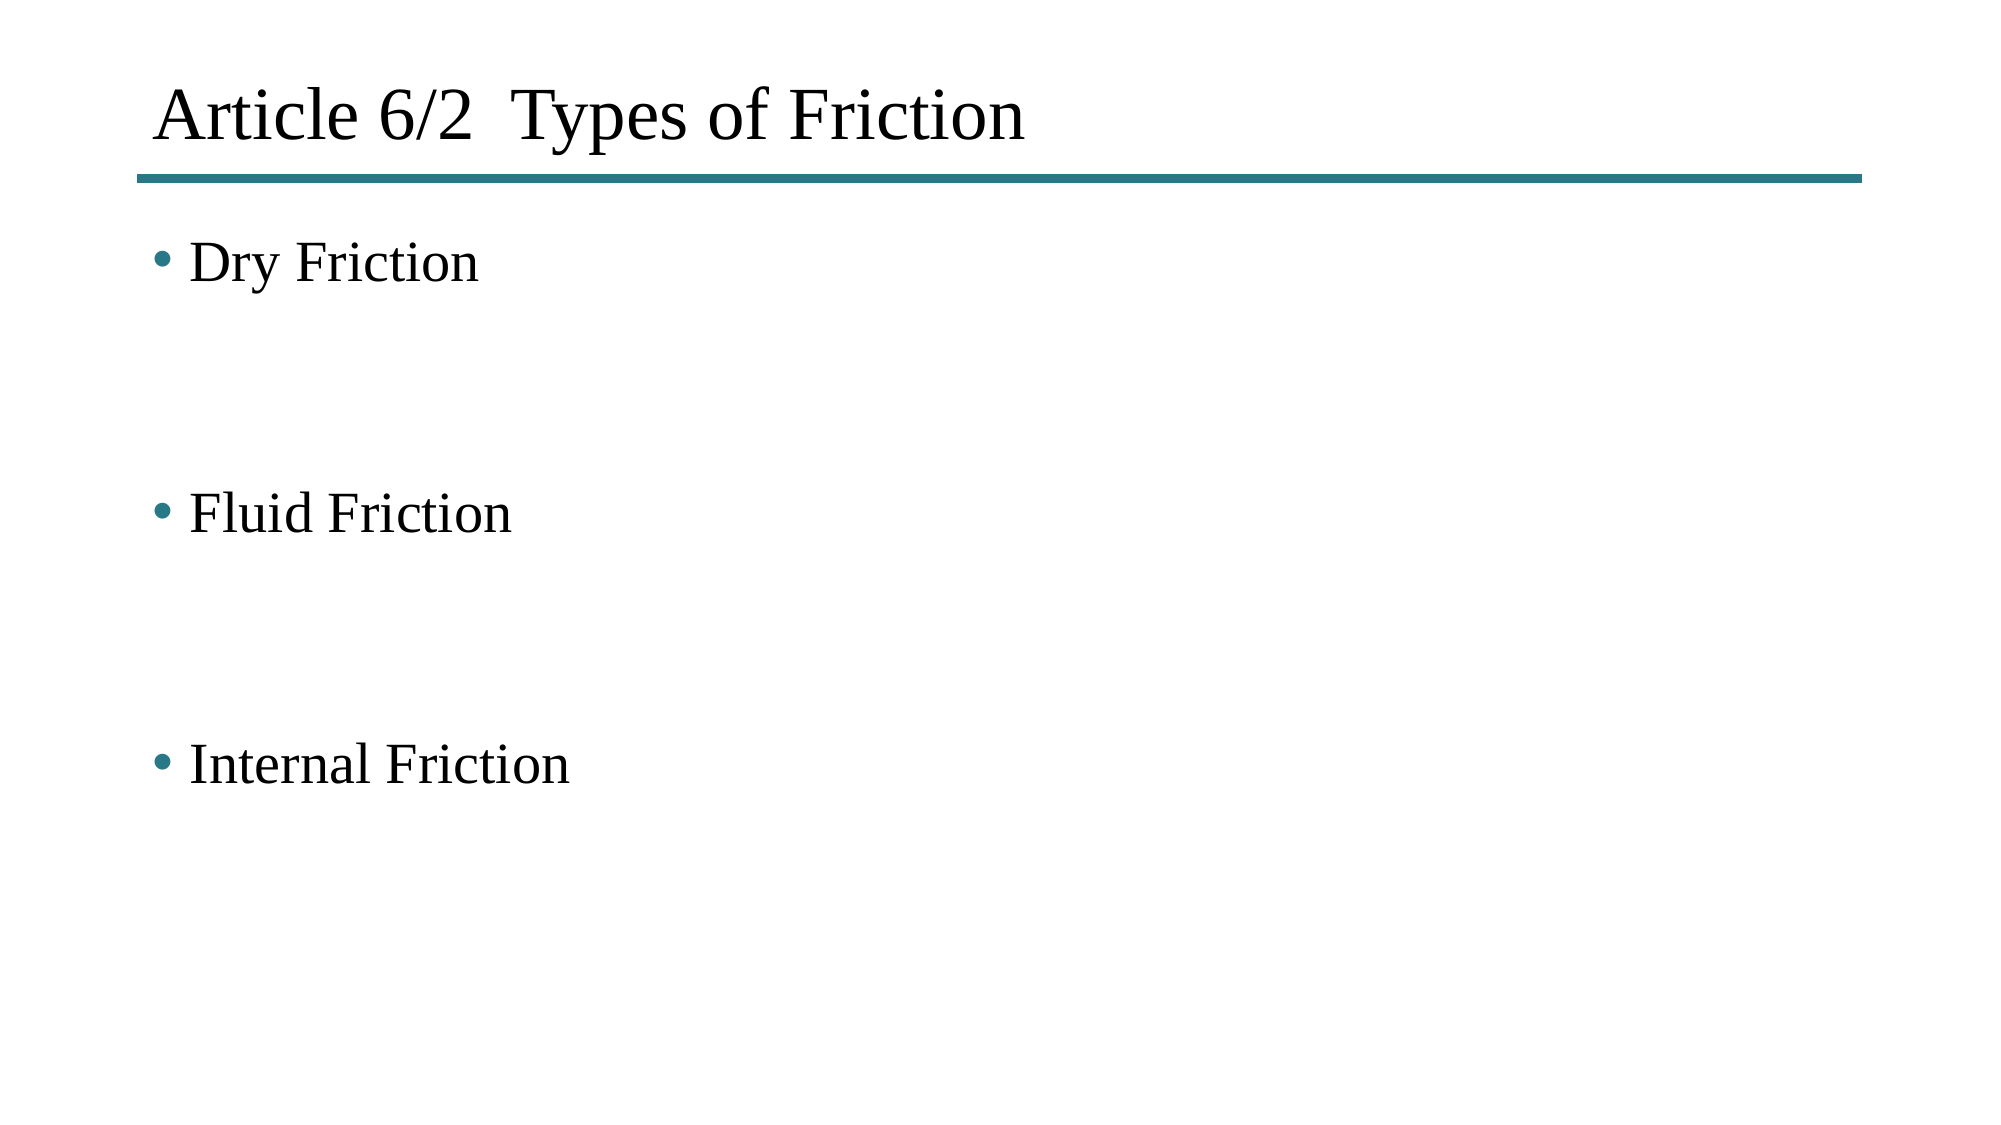

# Article 6/2  Types of Friction
Dry Friction

Fluid Friction

Internal Friction